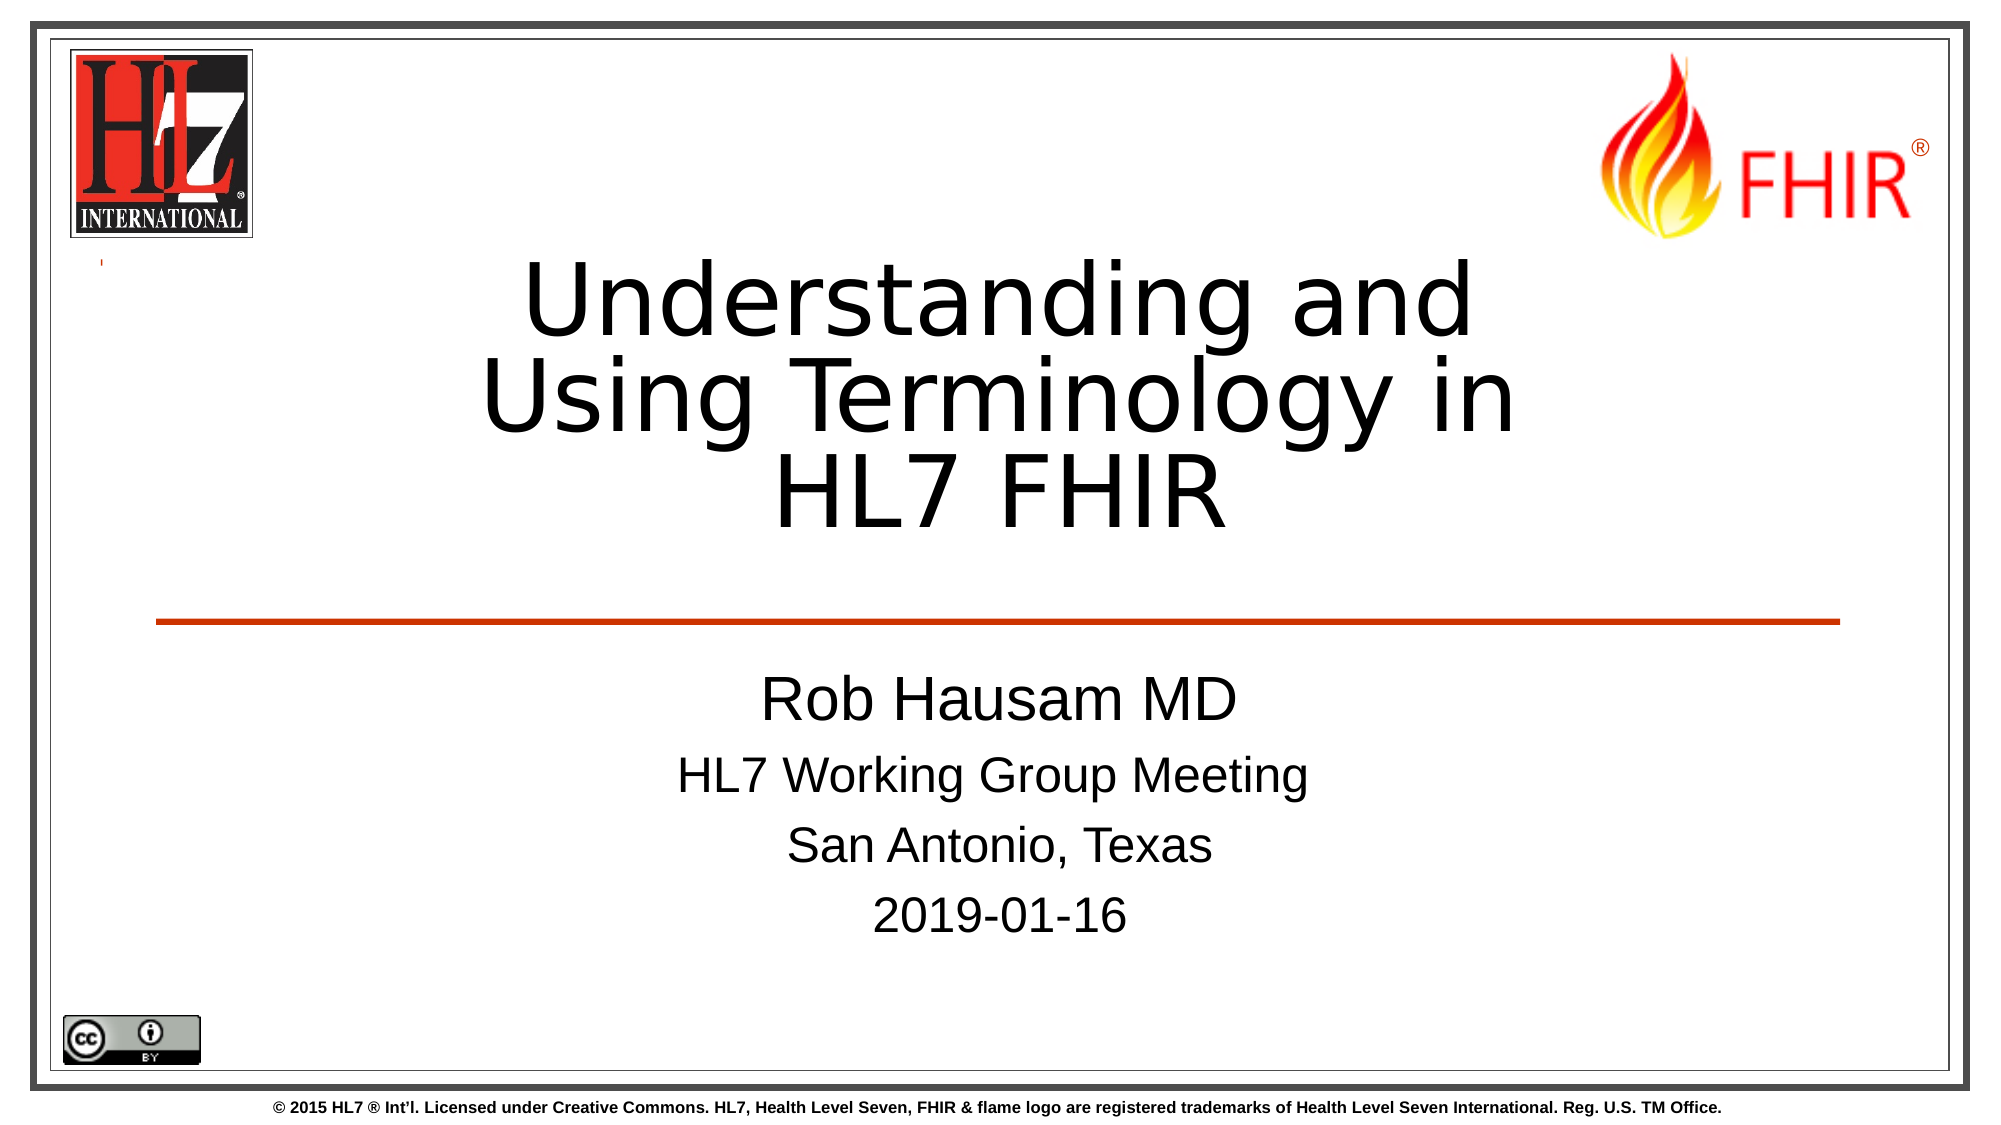

# Understanding and Using Terminology in HL7 FHIR
Rob Hausam MD
HL7 Working Group Meeting
San Antonio, Texas
2019-01-16